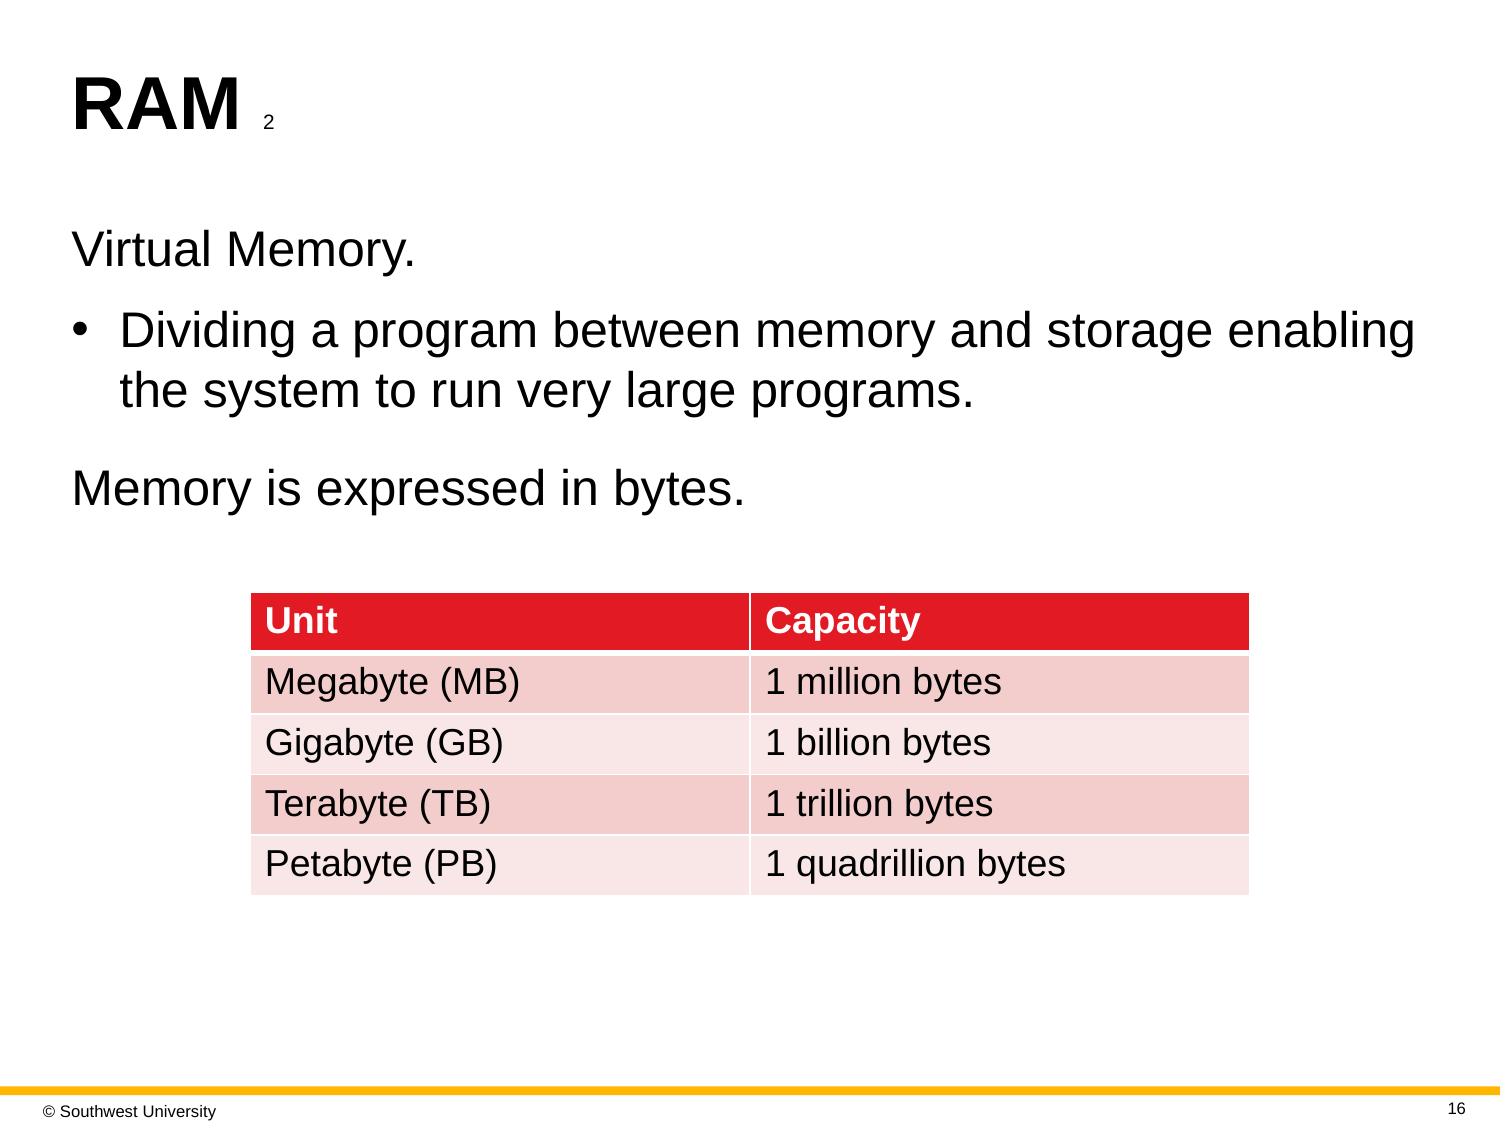

# RAM 2
Virtual Memory.
Dividing a program between memory and storage enabling the system to run very large programs.
Memory is expressed in bytes.
| Unit | Capacity |
| --- | --- |
| Megabyte (MB) | 1 million bytes |
| Gigabyte (GB) | 1 billion bytes |
| Terabyte (TB) | 1 trillion bytes |
| Petabyte (PB) | 1 quadrillion bytes |
16